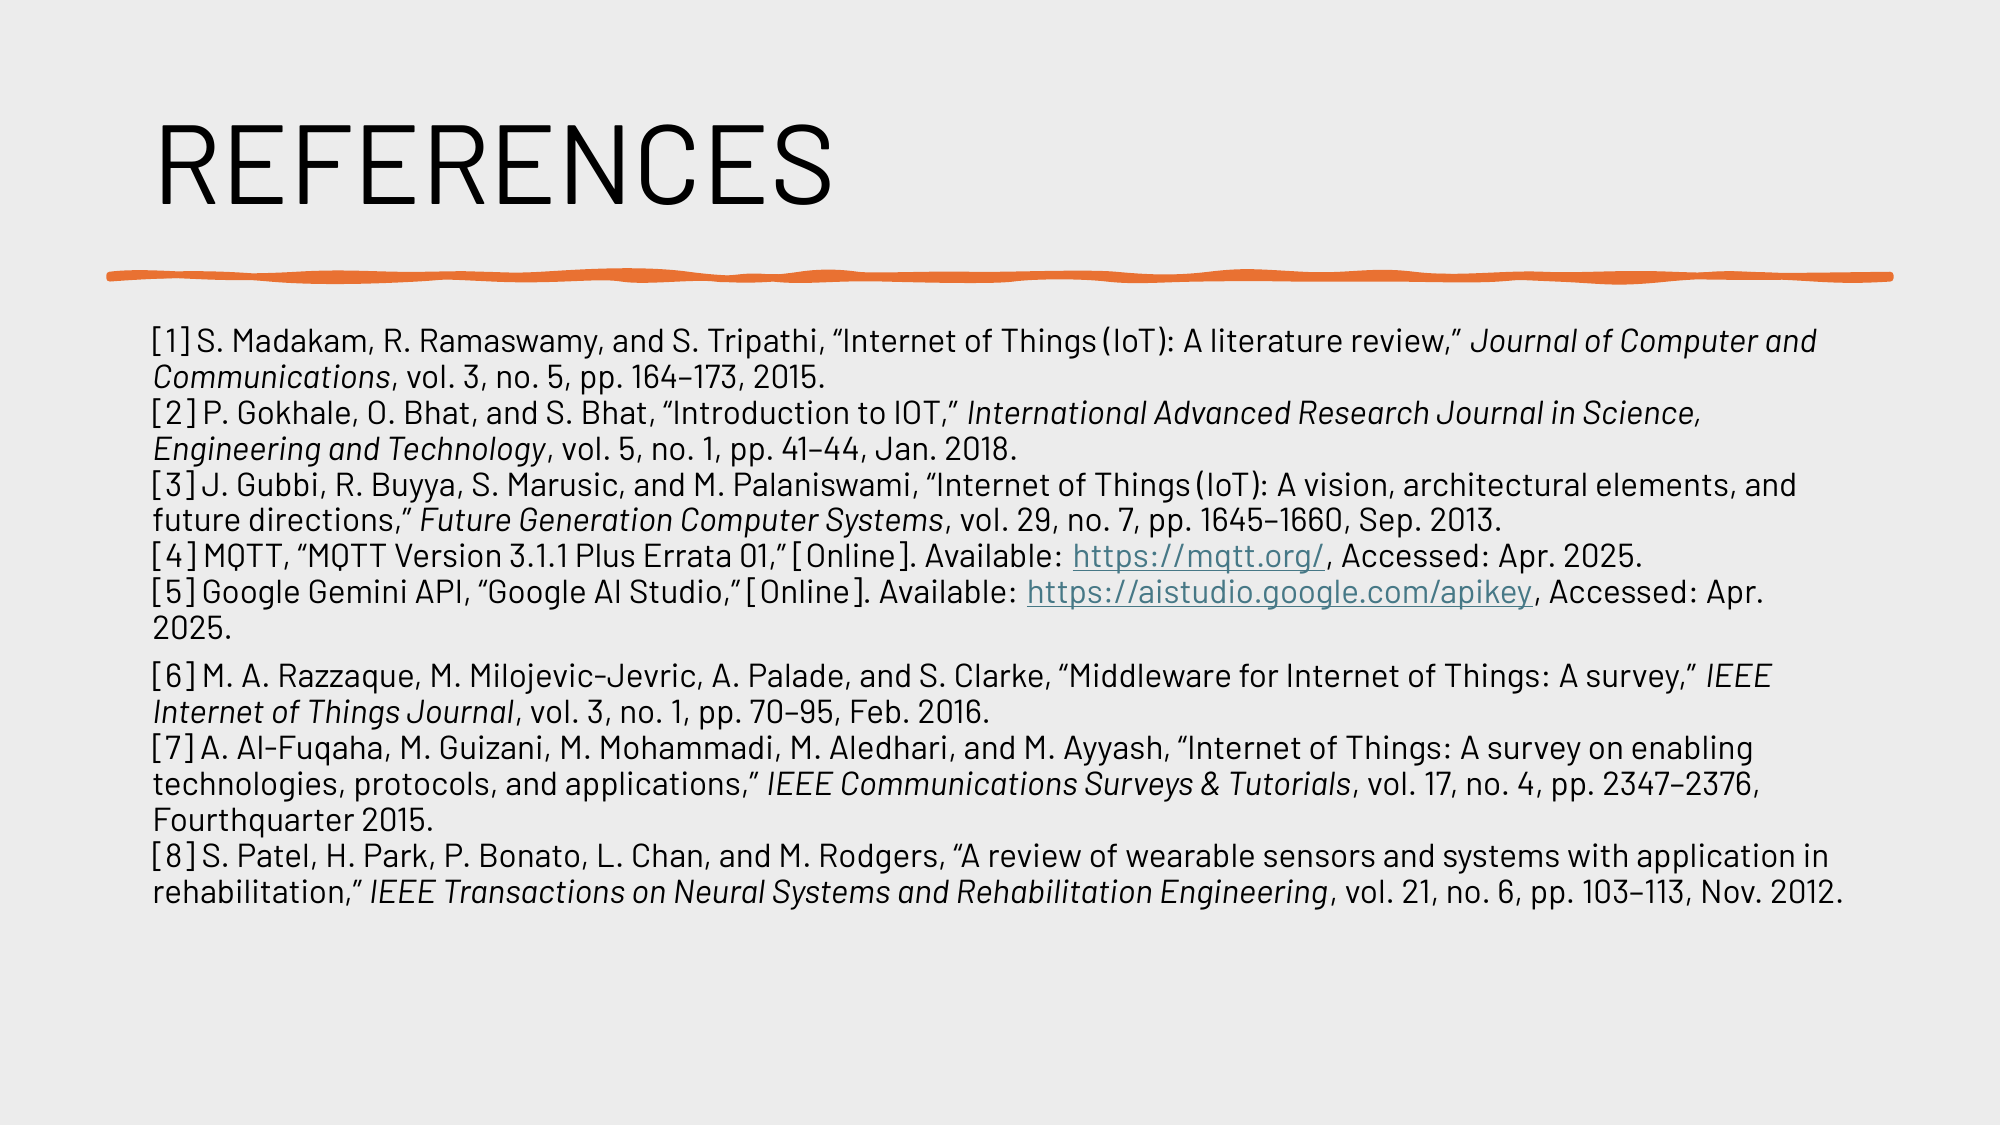

# REFERENCES

[1] S. Madakam, R. Ramaswamy, and S. Tripathi, “Internet of Things (IoT): A literature review,” Journal of Computer and Communications, vol. 3, no. 5, pp. 164–173, 2015.
[2] P. Gokhale, O. Bhat, and S. Bhat, “Introduction to IOT,” International Advanced Research Journal in Science, Engineering and Technology, vol. 5, no. 1, pp. 41–44, Jan. 2018.
[3] J. Gubbi, R. Buyya, S. Marusic, and M. Palaniswami, “Internet of Things (IoT): A vision, architectural elements, and future directions,” Future Generation Computer Systems, vol. 29, no. 7, pp. 1645–1660, Sep. 2013.
[4] MQTT, “MQTT Version 3.1.1 Plus Errata 01,” [Online]. Available: https://mqtt.org/, Accessed: Apr. 2025.
[5] Google Gemini API, “Google AI Studio,” [Online]. Available: https://aistudio.google.com/apikey, Accessed: Apr. 2025.
[6] M. A. Razzaque, M. Milojevic-Jevric, A. Palade, and S. Clarke, “Middleware for Internet of Things: A survey,” IEEE Internet of Things Journal, vol. 3, no. 1, pp. 70–95, Feb. 2016.
[7] A. Al-Fuqaha, M. Guizani, M. Mohammadi, M. Aledhari, and M. Ayyash, “Internet of Things: A survey on enabling technologies, protocols, and applications,” IEEE Communications Surveys & Tutorials, vol. 17, no. 4, pp. 2347–2376, Fourthquarter 2015.
[8] S. Patel, H. Park, P. Bonato, L. Chan, and M. Rodgers, “A review of wearable sensors and systems with application in rehabilitation,” IEEE Transactions on Neural Systems and Rehabilitation Engineering, vol. 21, no. 6, pp. 103–113, Nov. 2012.